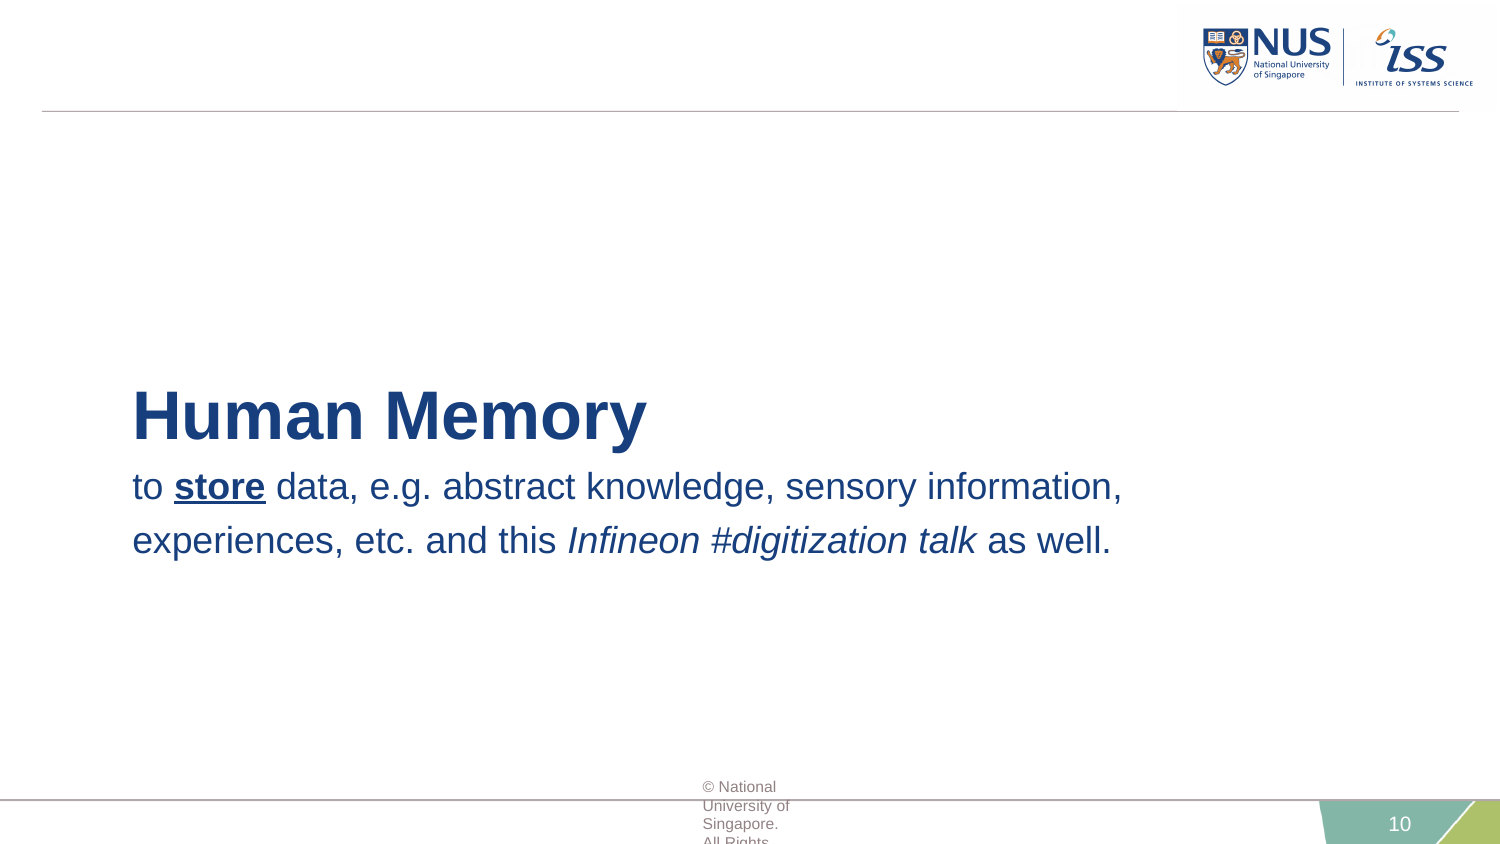

Human Memory
to store data, e.g. abstract knowledge, sensory information, experiences, etc. and this Infineon #digitization talk as well.
© National University of Singapore. All Rights Reserved
10